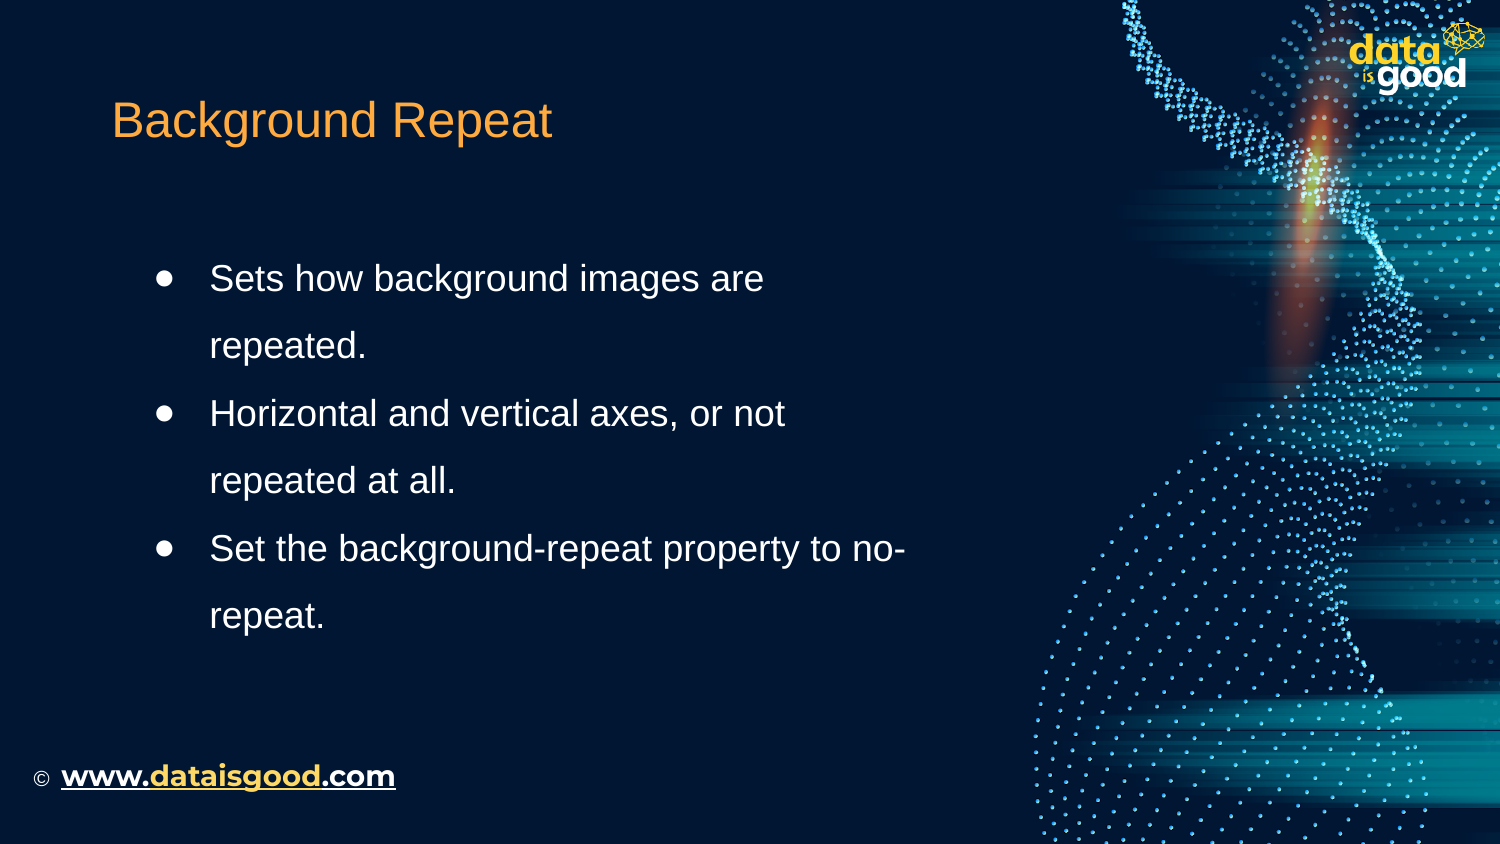

# Background Repeat
Sets how background images are repeated.
Horizontal and vertical axes, or not repeated at all.
Set the background-repeat property to no-repeat.